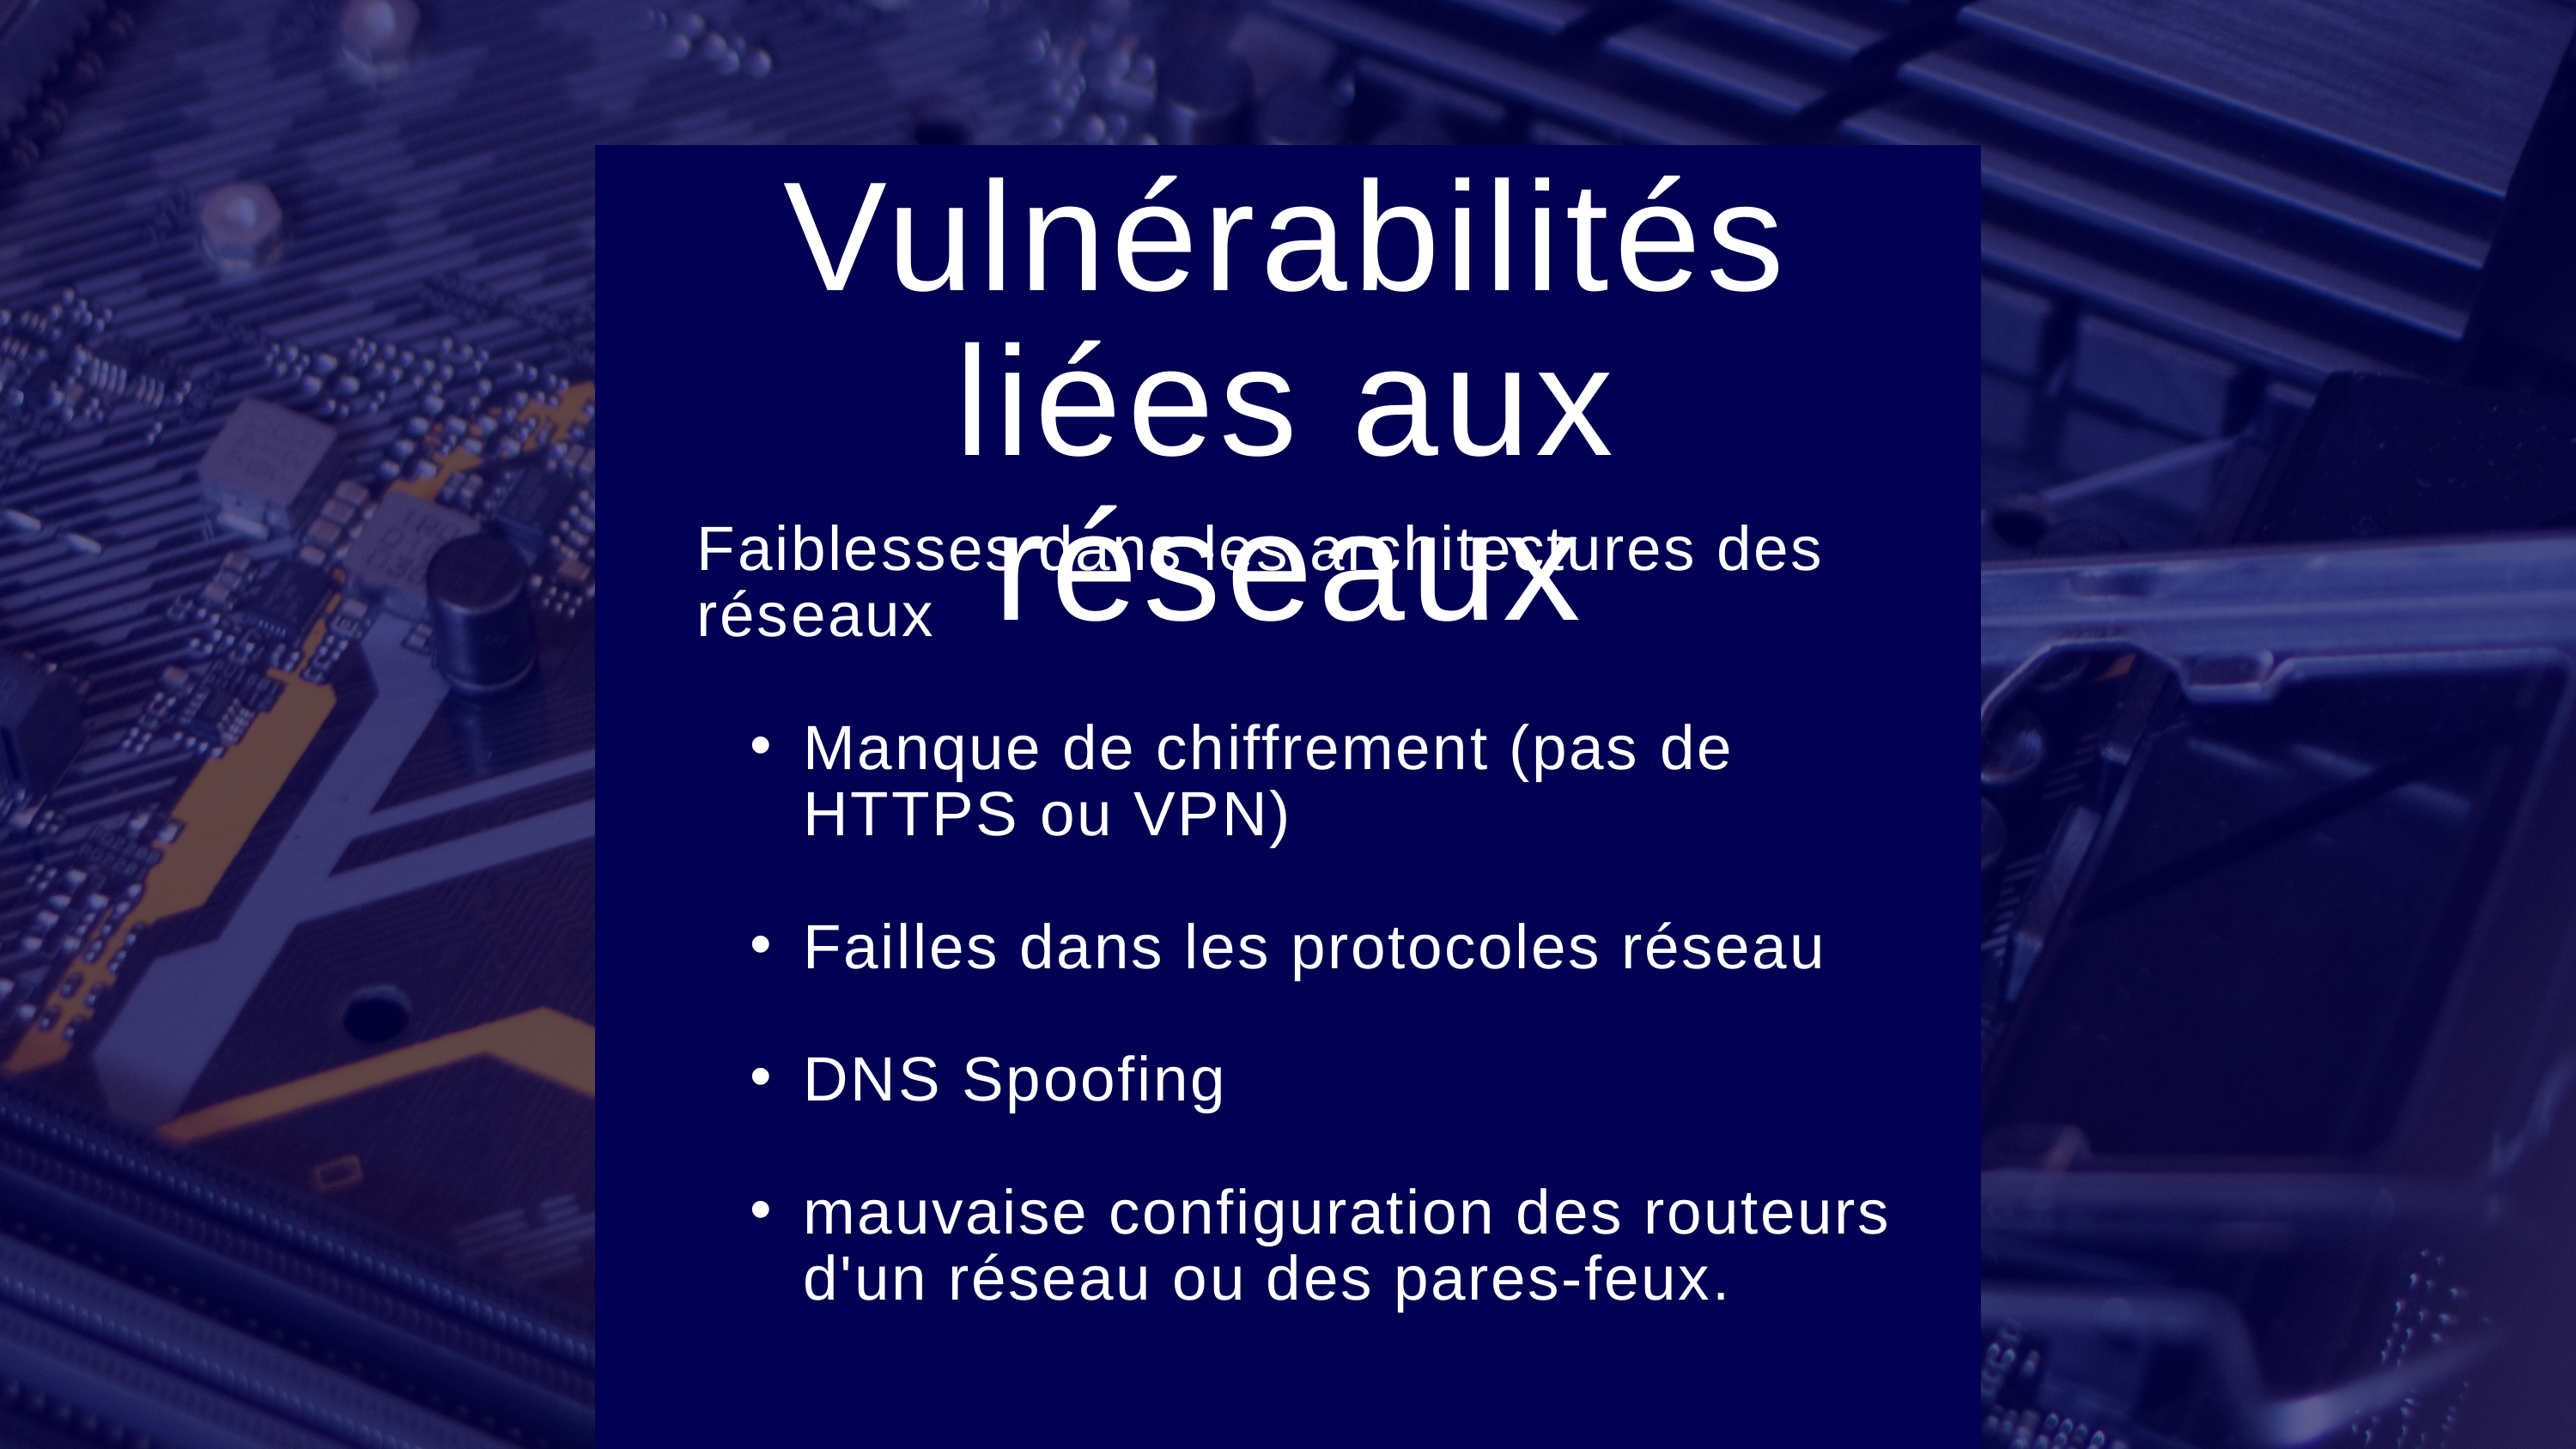

Vulnérabilités liées aux réseaux
Faiblesses dans les architectures des réseaux

Manque de chiffrement (pas de HTTPS ou VPN)

Failles dans les protocoles réseau

DNS Spoofing

mauvaise configuration des routeurs d'un réseau ou des pares-feux.